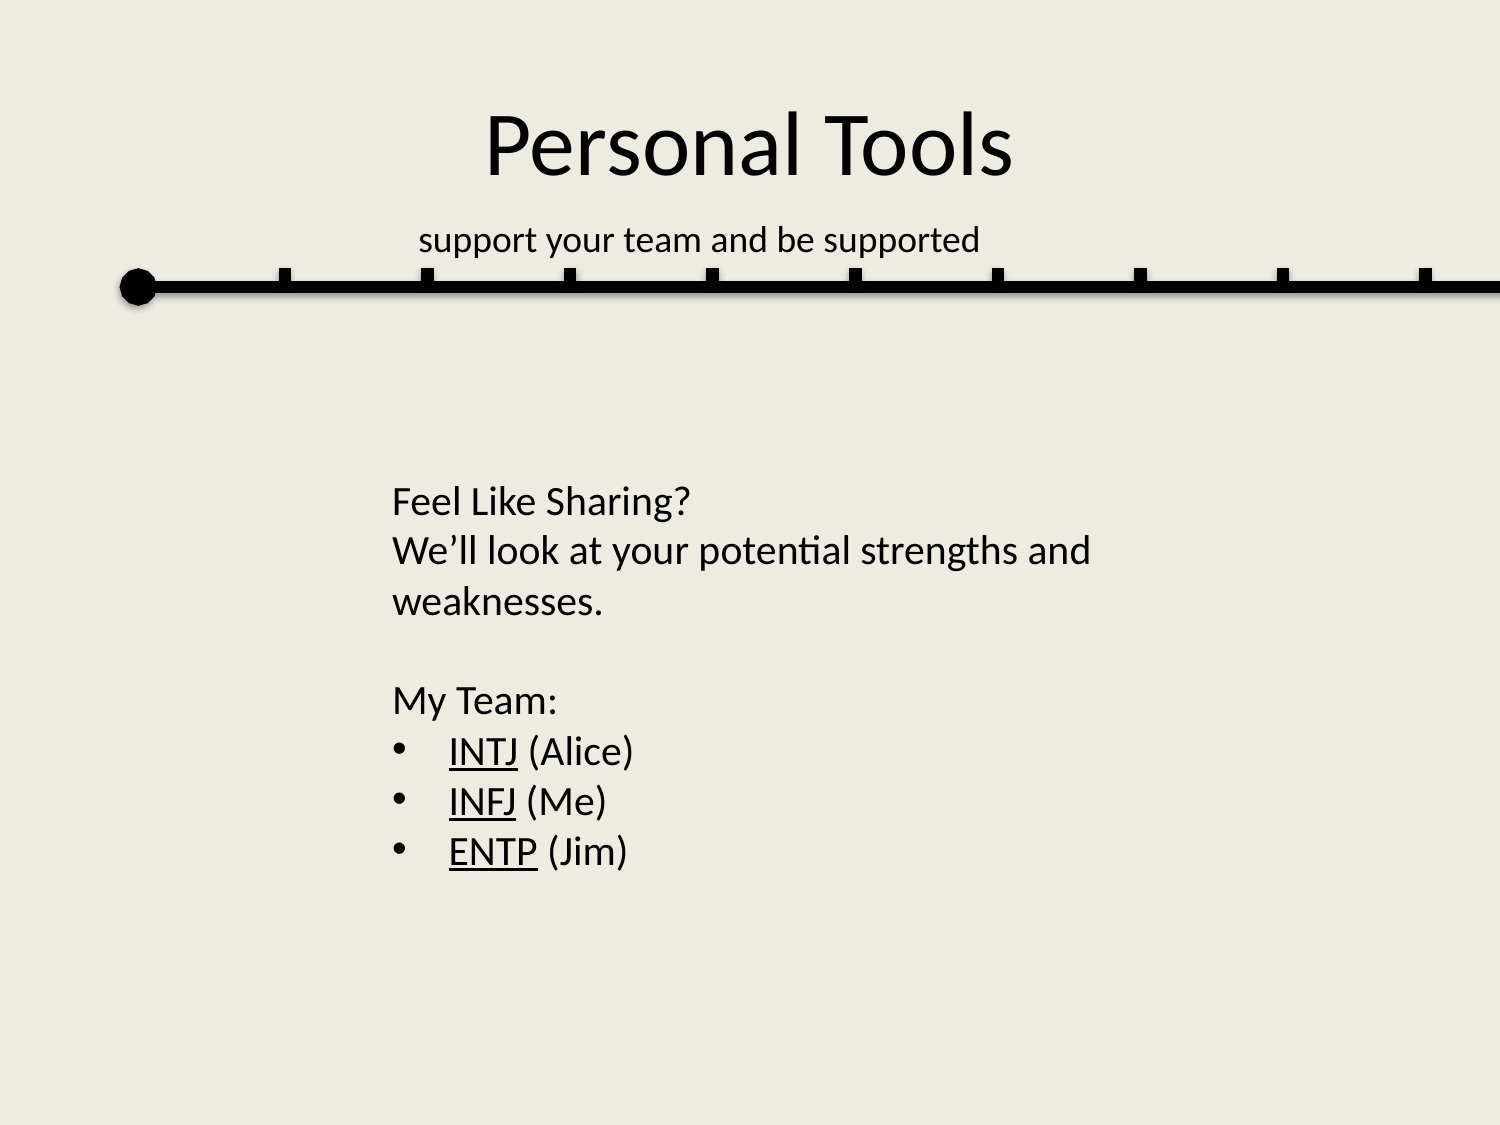

# Personal Tools
support your team and be supported

Feel Like Sharing?
We’ll look at your potential strengths and weaknesses.

My Team:
INTJ (Alice)
INFJ (Me)
ENTP (Jim)